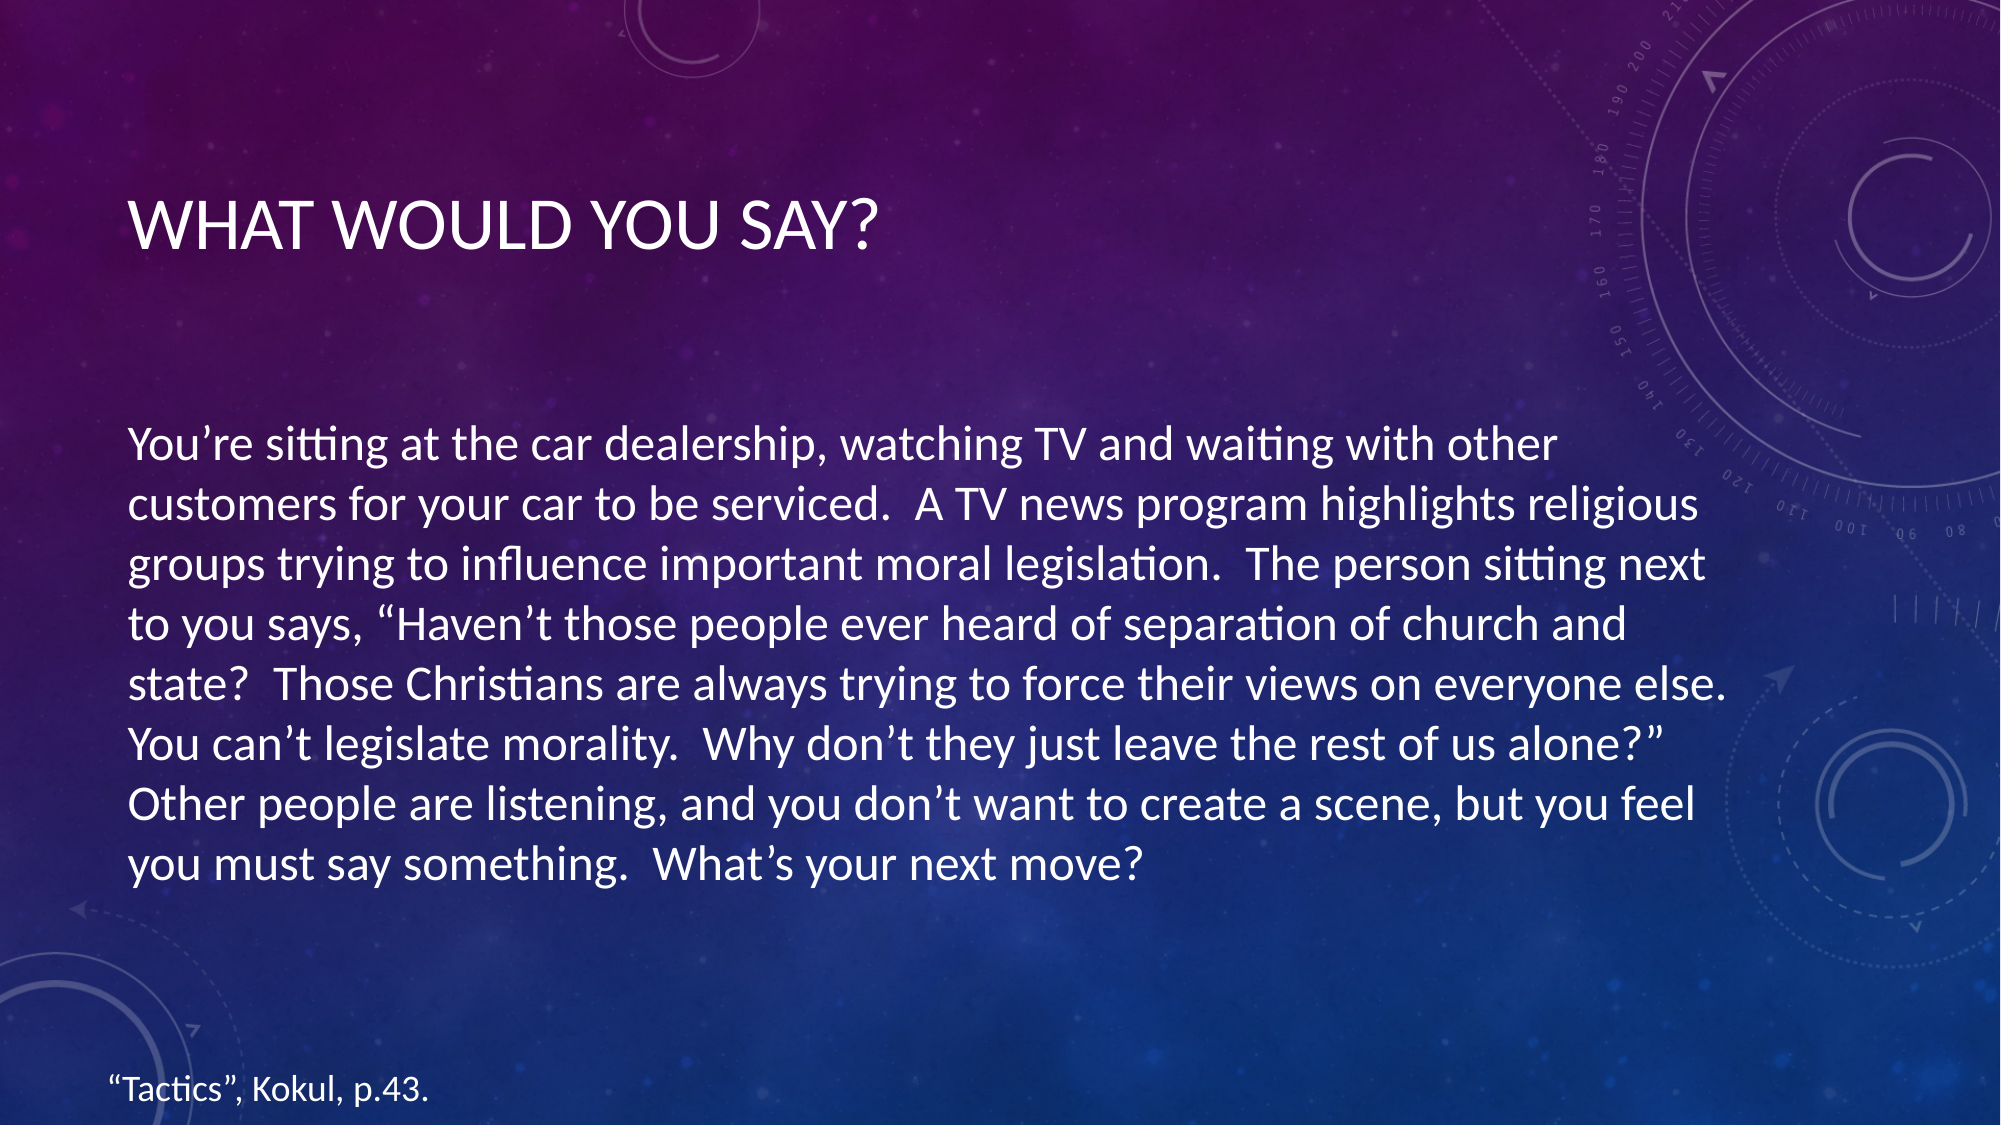

# What would you say?
You’re sitting at the car dealership, watching TV and waiting with other customers for your car to be serviced.  A TV news program highlights religious groups trying to influence important moral legislation.  The person sitting next to you says, “Haven’t those people ever heard of separation of church and state?  Those Christians are always trying to force their views on everyone else.  You can’t legislate morality.  Why don’t they just leave the rest of us alone?”  Other people are listening, and you don’t want to create a scene, but you feel you must say something.  What’s your next move?
“Tactics”, Kokul, p.43.